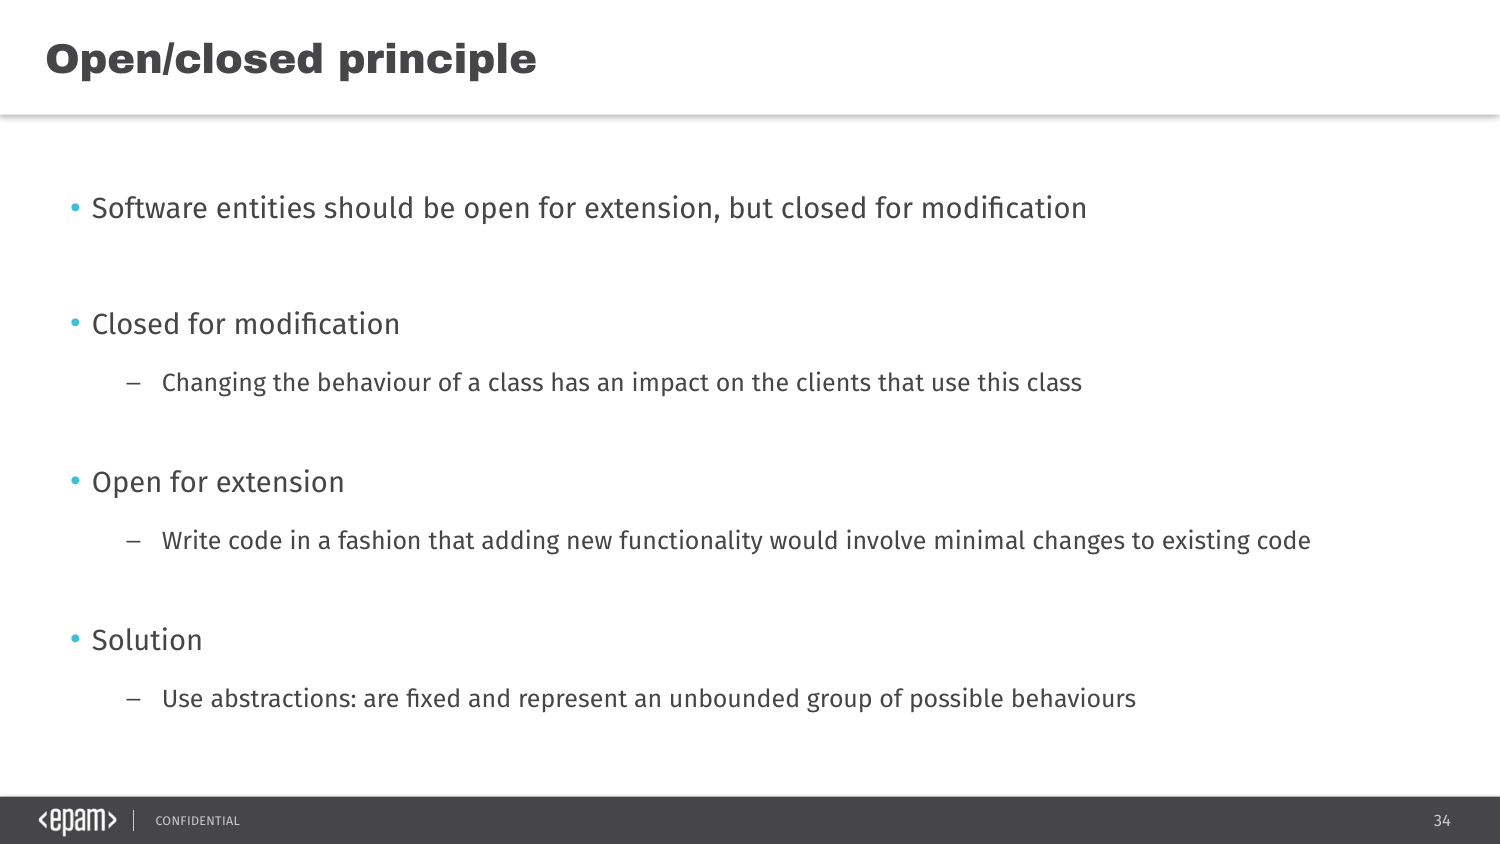

Open/closed principle
Software entities should be open for extension, but closed for modification

Closed for modification
Changing the behaviour of a class has an impact on the clients that use this class

Open for extension
Write code in a fashion that adding new functionality would involve minimal changes to existing code

Solution
Use abstractions: are fixed and represent an unbounded group of possible behaviours